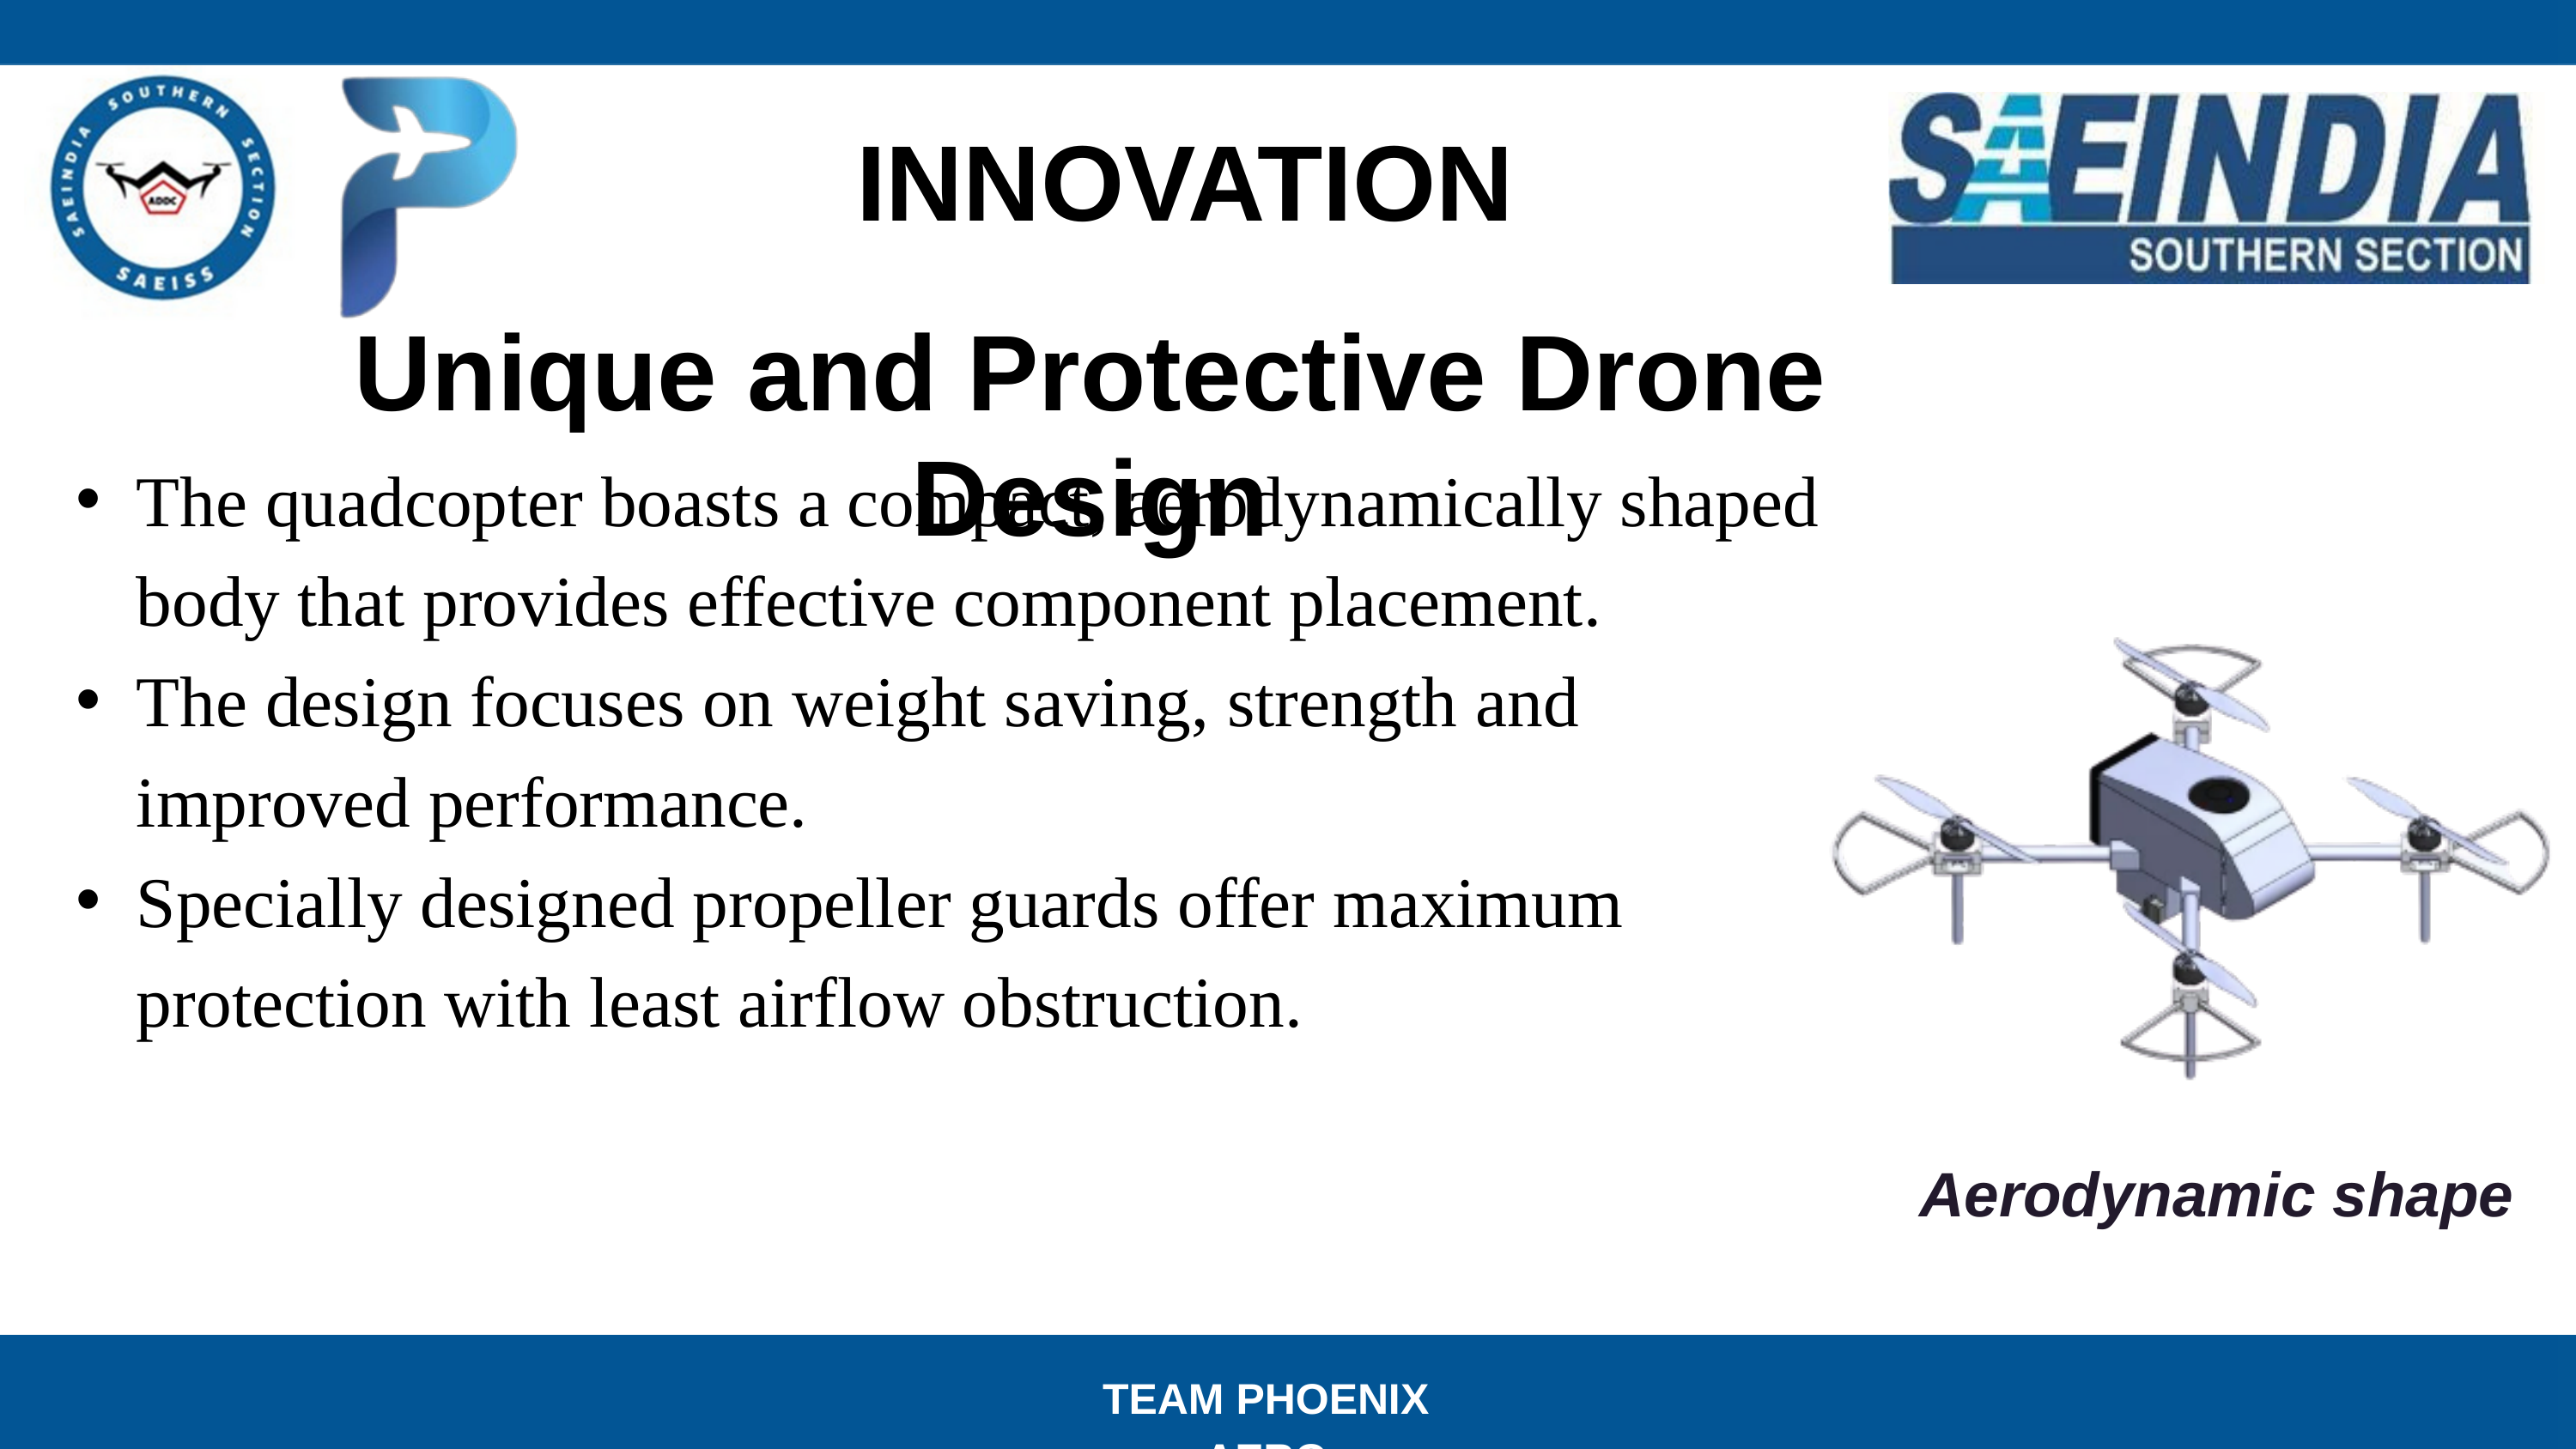

INNOVATION

Unique and Protective Drone Design

The quadcopter boasts a compact, aerodynamically shaped body that provides effective component placement.
The design focuses on weight saving, strength and improved performance.
Specially designed propeller guards offer maximum protection with least airflow obstruction.

Aerodynamic shape
TEAM PHOENIX AERO